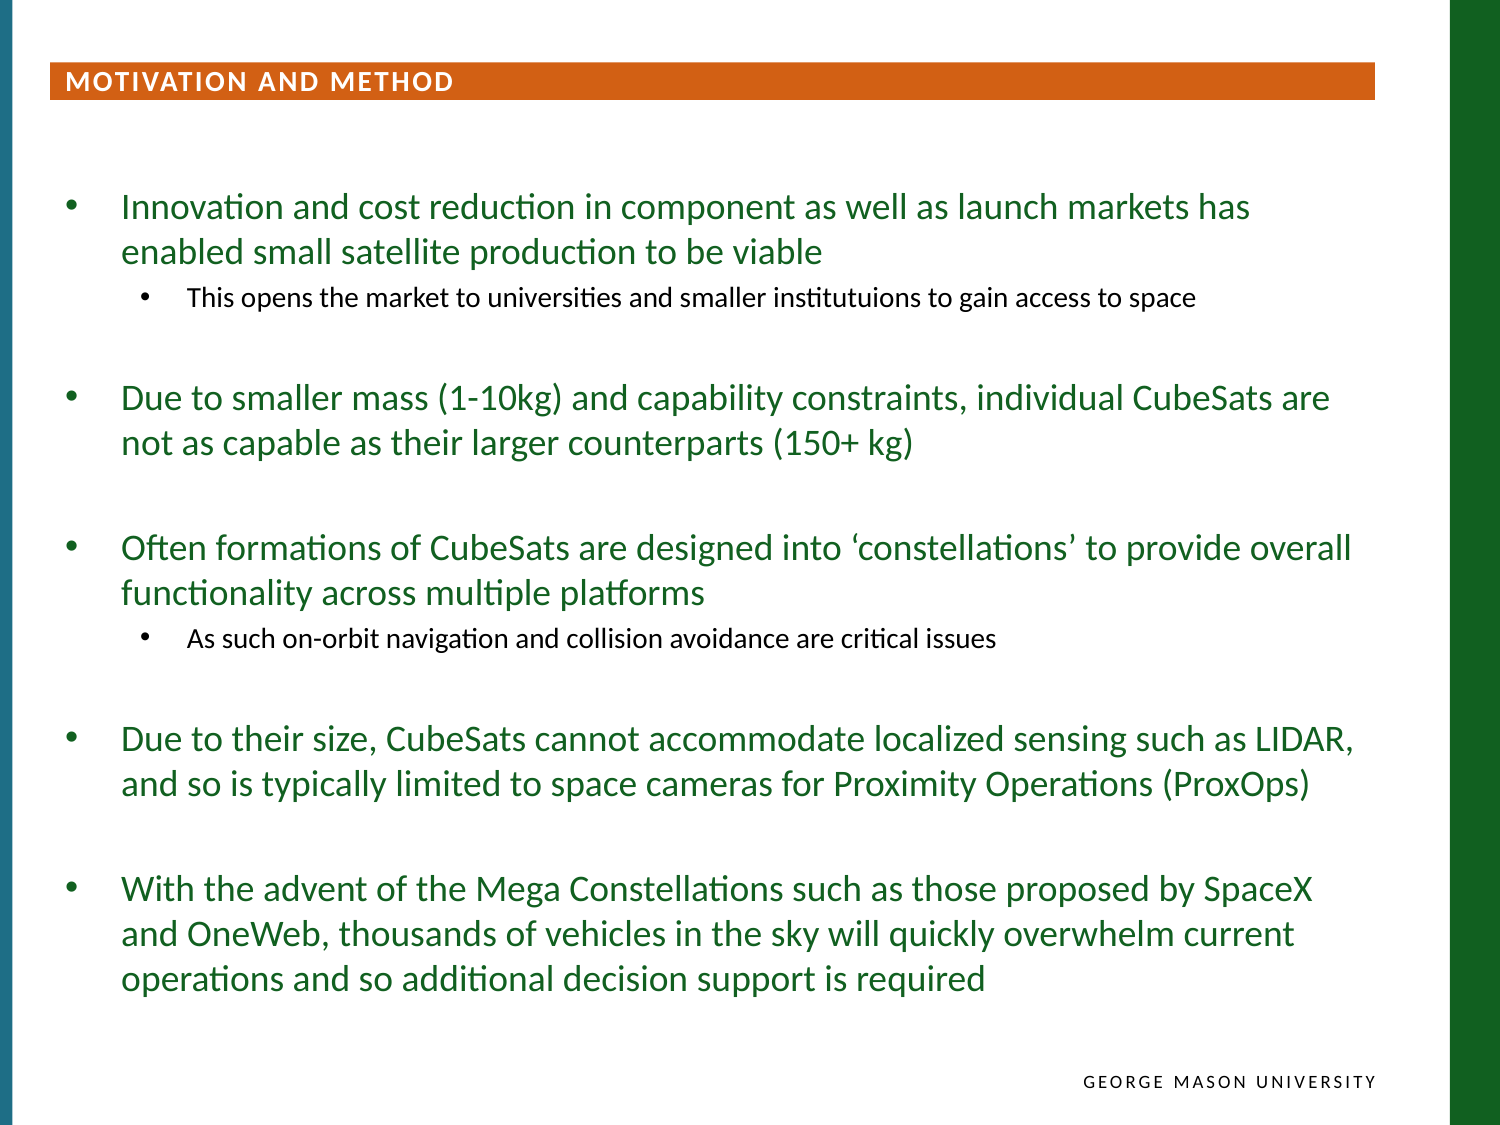

Motivation and Method
Innovation and cost reduction in component as well as launch markets has enabled small satellite production to be viable
This opens the market to universities and smaller institutuions to gain access to space

Due to smaller mass (1-10kg) and capability constraints, individual CubeSats are not as capable as their larger counterparts (150+ kg)

Often formations of CubeSats are designed into ‘constellations’ to provide overall functionality across multiple platforms
As such on-orbit navigation and collision avoidance are critical issues

Due to their size, CubeSats cannot accommodate localized sensing such as LIDAR, and so is typically limited to space cameras for Proximity Operations (ProxOps)

With the advent of the Mega Constellations such as those proposed by SpaceX and OneWeb, thousands of vehicles in the sky will quickly overwhelm current operations and so additional decision support is required